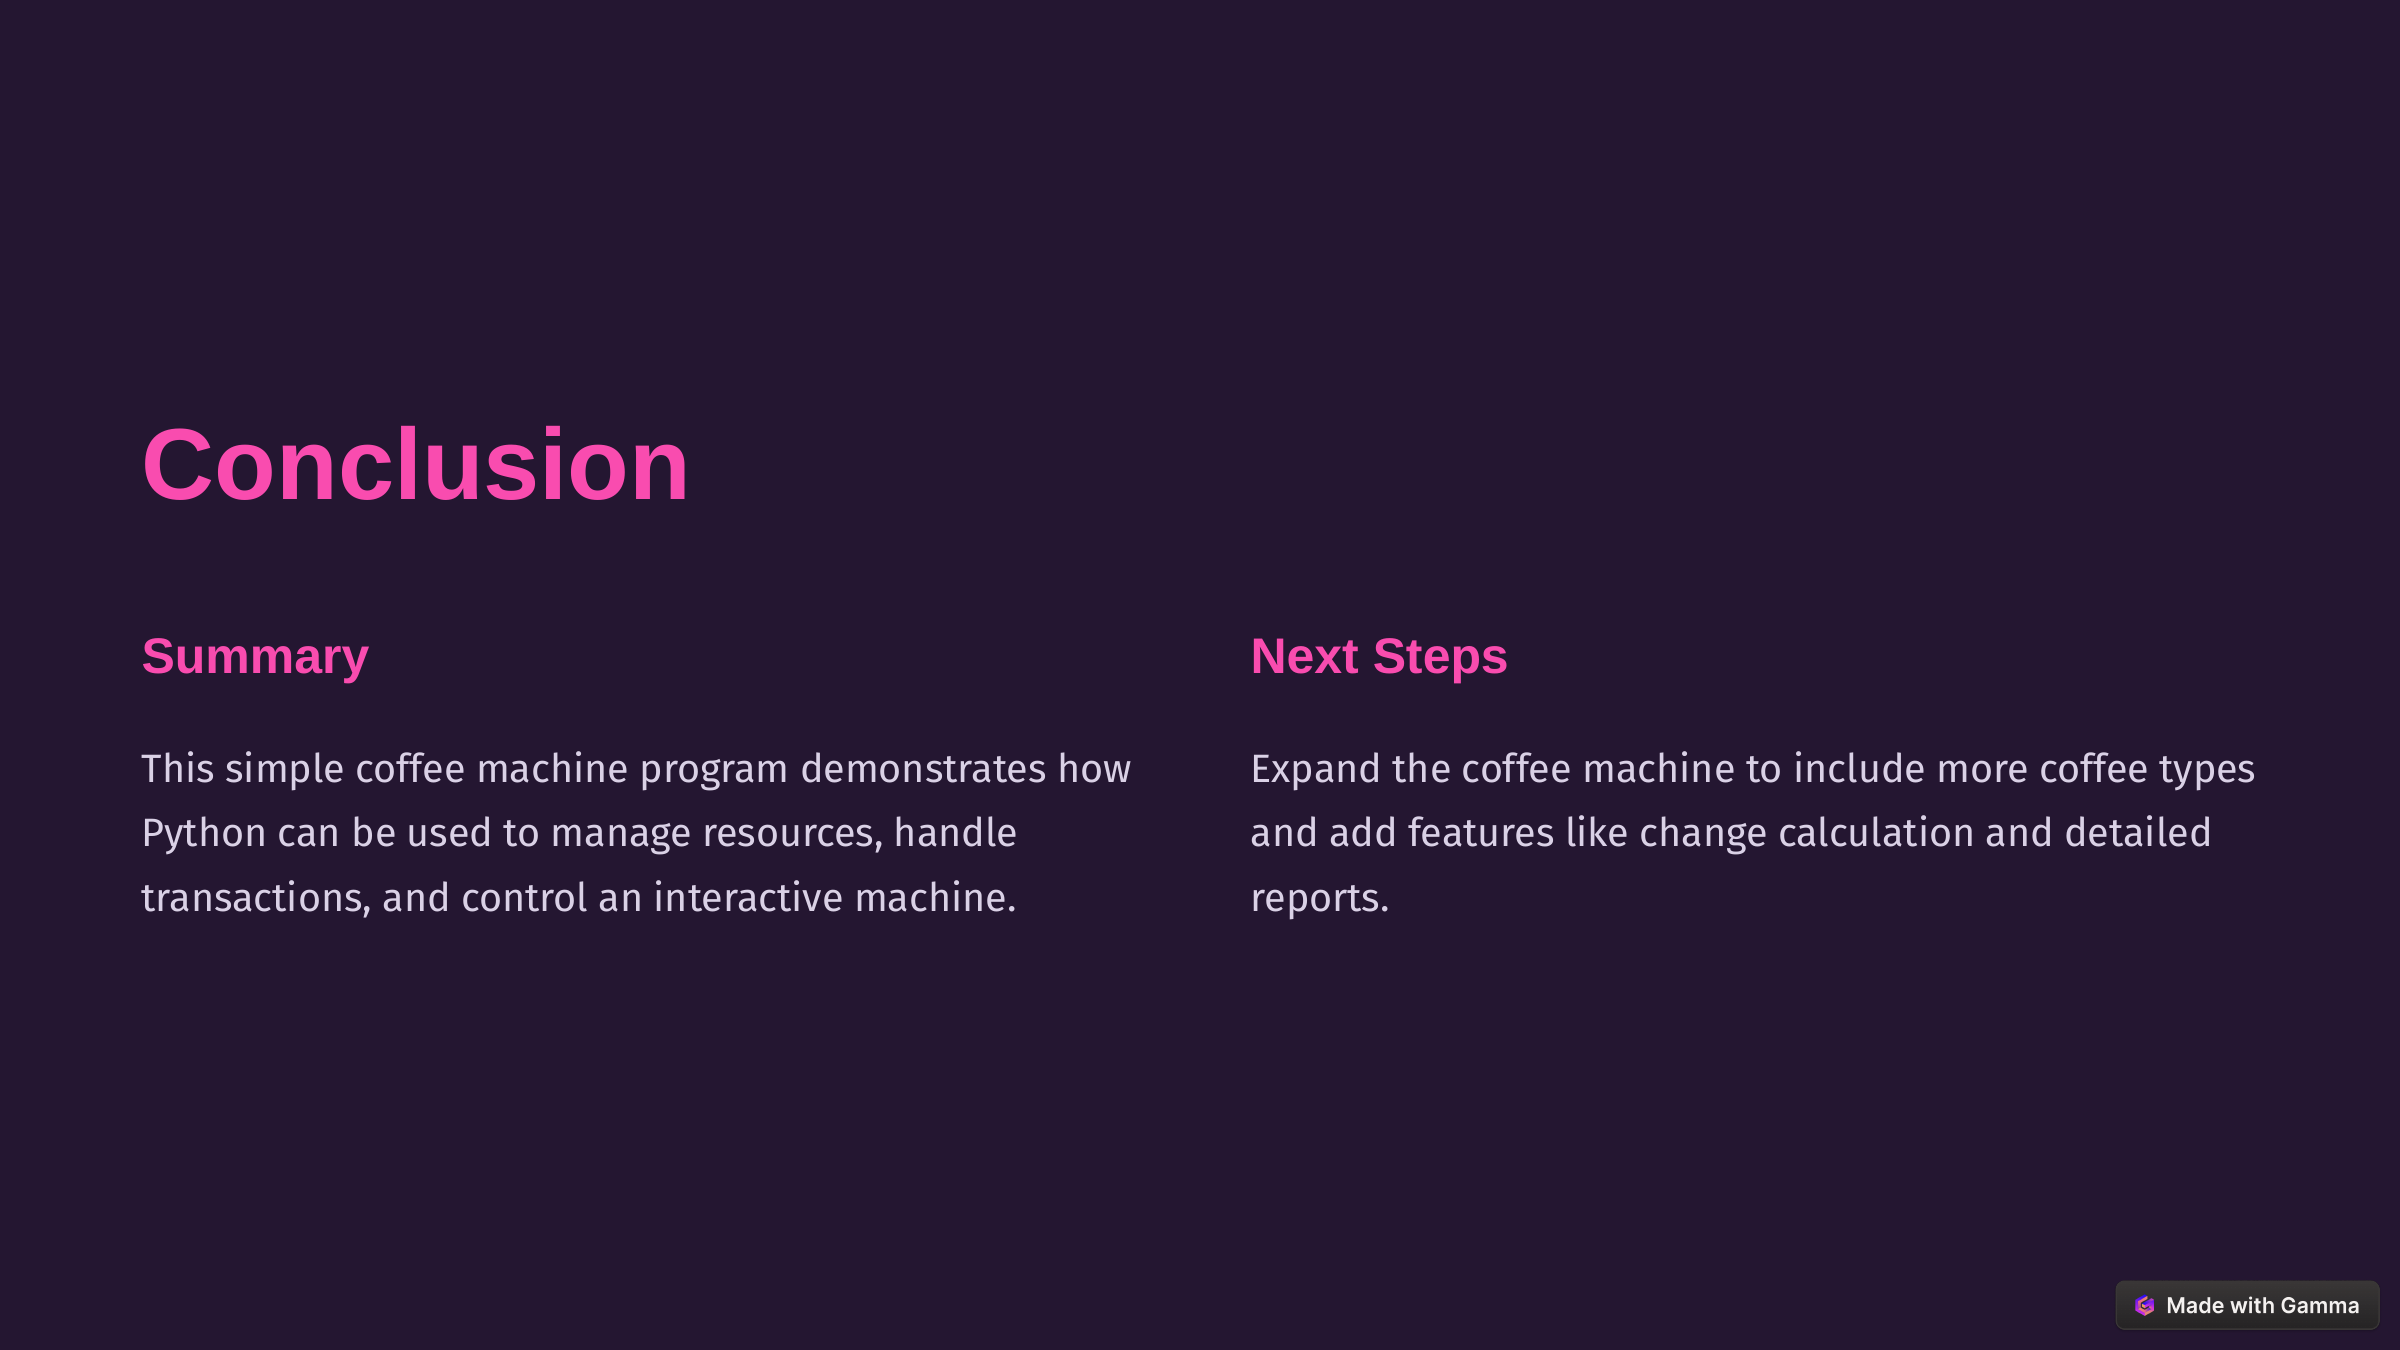

Conclusion
Summary
Next Steps
This simple coffee machine program demonstrates how Python can be used to manage resources, handle transactions, and control an interactive machine.
Expand the coffee machine to include more coffee types and add features like change calculation and detailed reports.